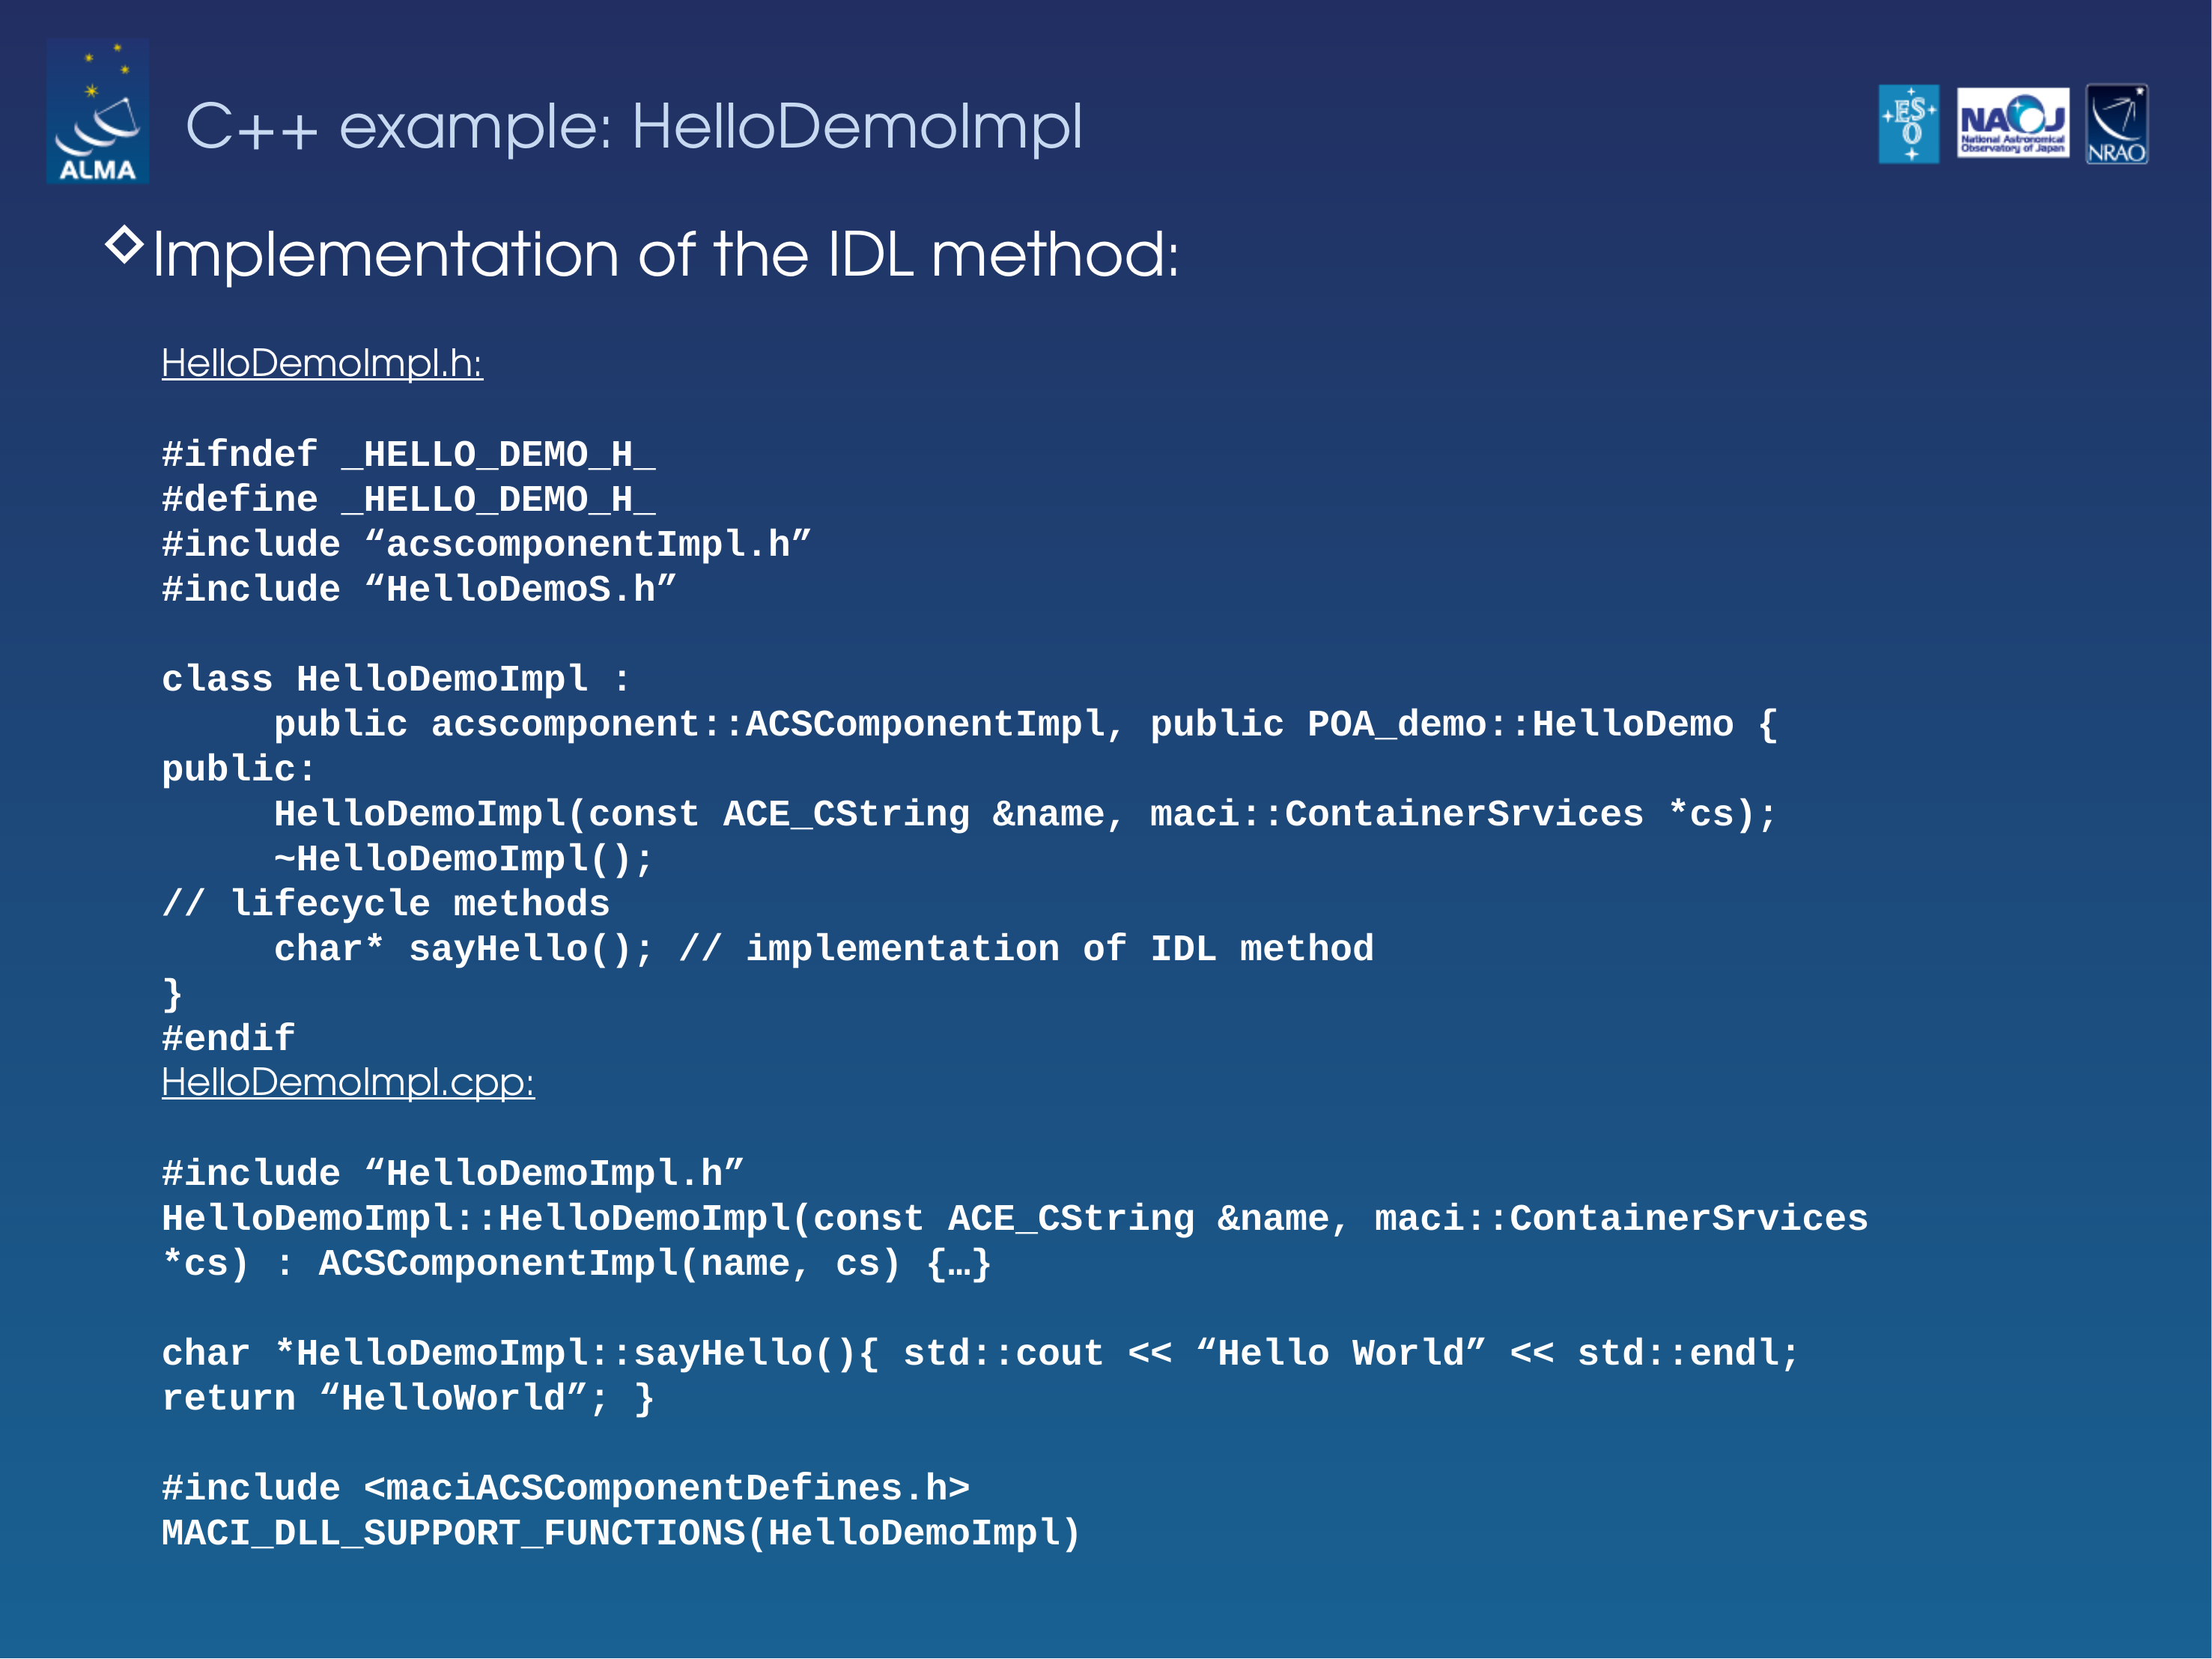

C++ example: HelloDemoImpl
Implementation of the IDL method:
HelloDemoImpl.h:

#ifndef _HELLO_DEMO_H_
#define _HELLO_DEMO_H_
#include “acscomponentImpl.h”
#include “HelloDemoS.h”

class HelloDemoImpl :
	public acscomponent::ACSComponentImpl, public POA_demo::HelloDemo {
public:
     HelloDemoImpl(const ACE_CString &name, maci::ContainerSrvices *cs);
	~HelloDemoImpl();
// lifecycle methods
     char* sayHello(); // implementation of IDL method
}
#endif
HelloDemoImpl.cpp:

#include “HelloDemoImpl.h”
HelloDemoImpl::HelloDemoImpl(const ACE_CString &name, maci::ContainerSrvices *cs) : ACSComponentImpl(name, cs) {…}

char *HelloDemoImpl::sayHello(){ std::cout << “Hello World” << std::endl;
return “HelloWorld”; }

#include <maciACSComponentDefines.h>
MACI_DLL_SUPPORT_FUNCTIONS(HelloDemoImpl)